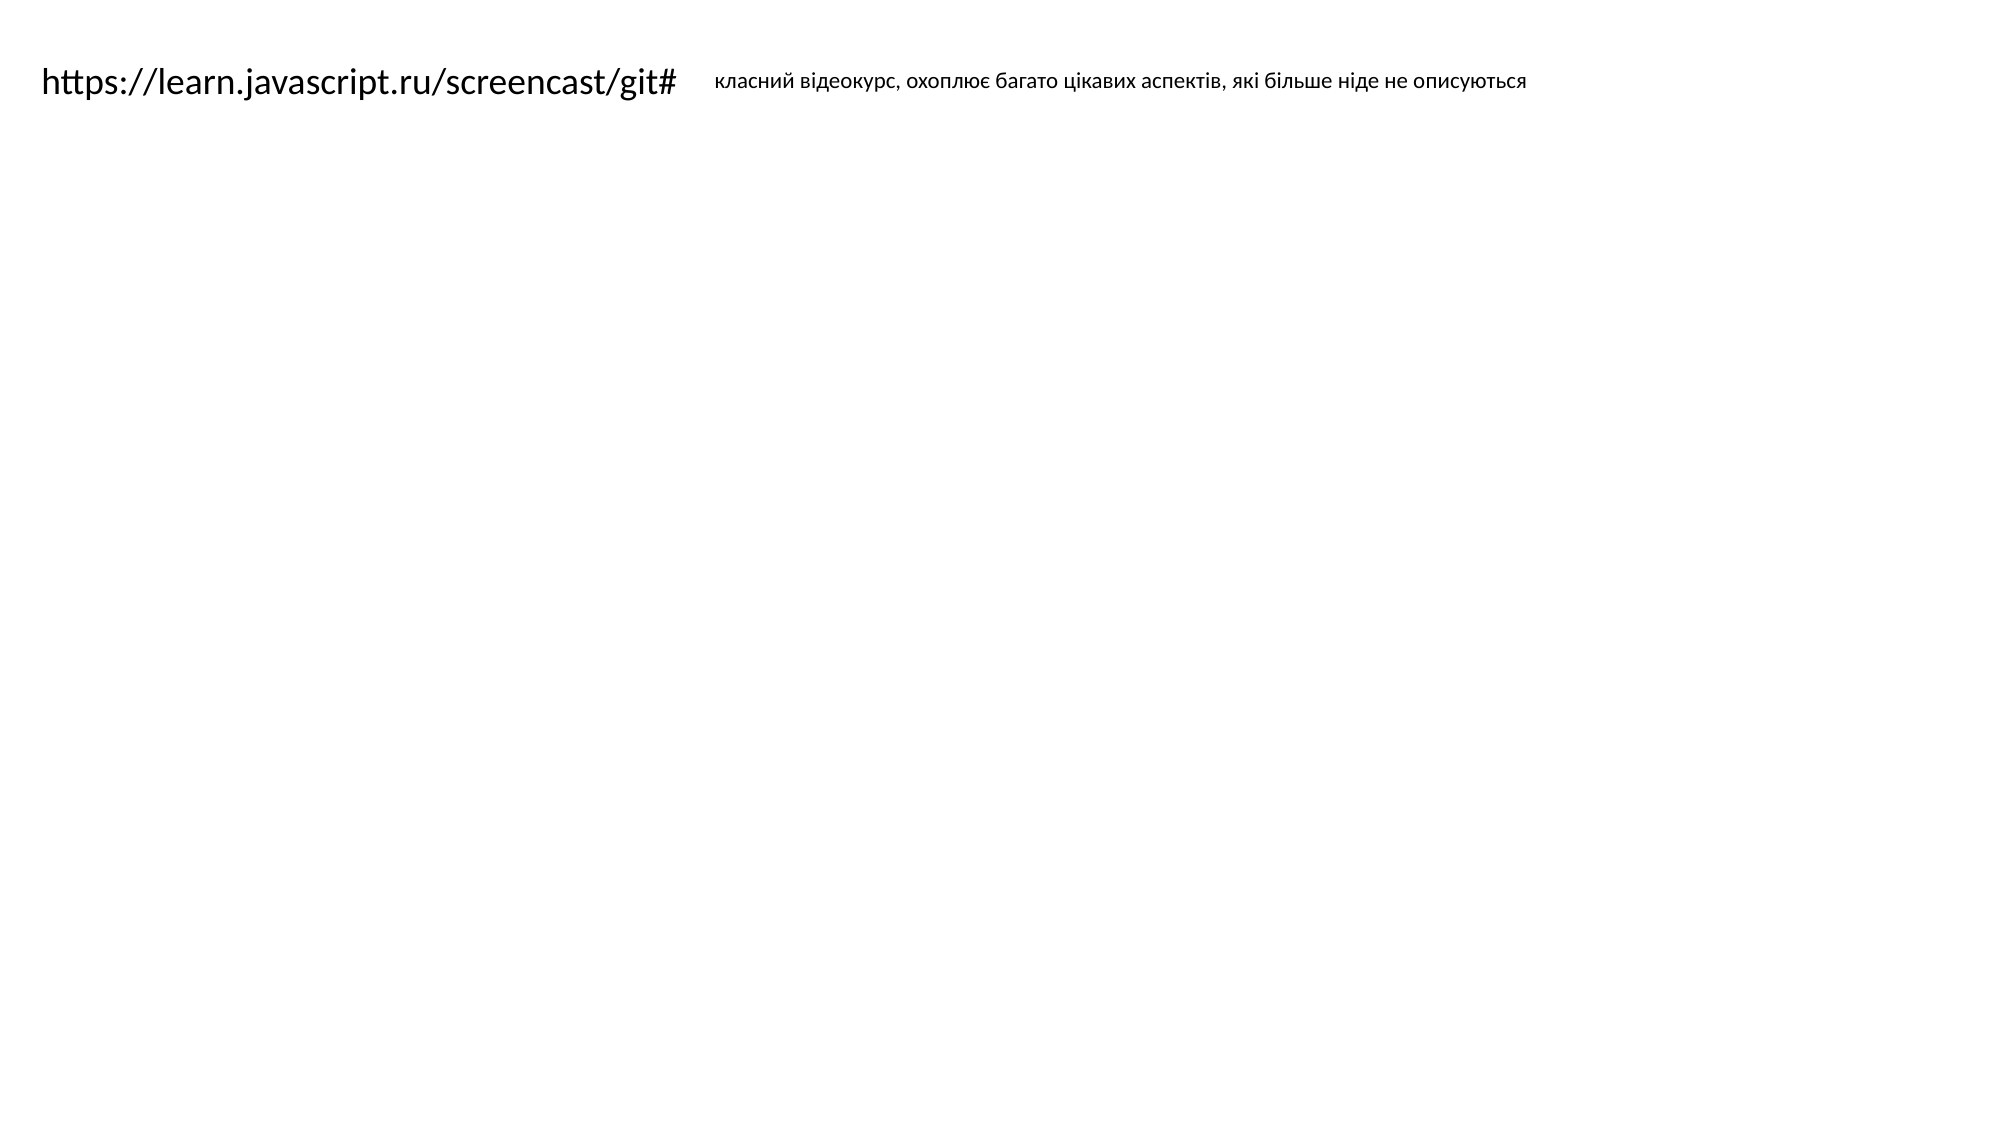

https://learn.javascript.ru/screencast/git#
класний відеокурс, охоплює багато цікавих аспектів, які більше ніде не описуються